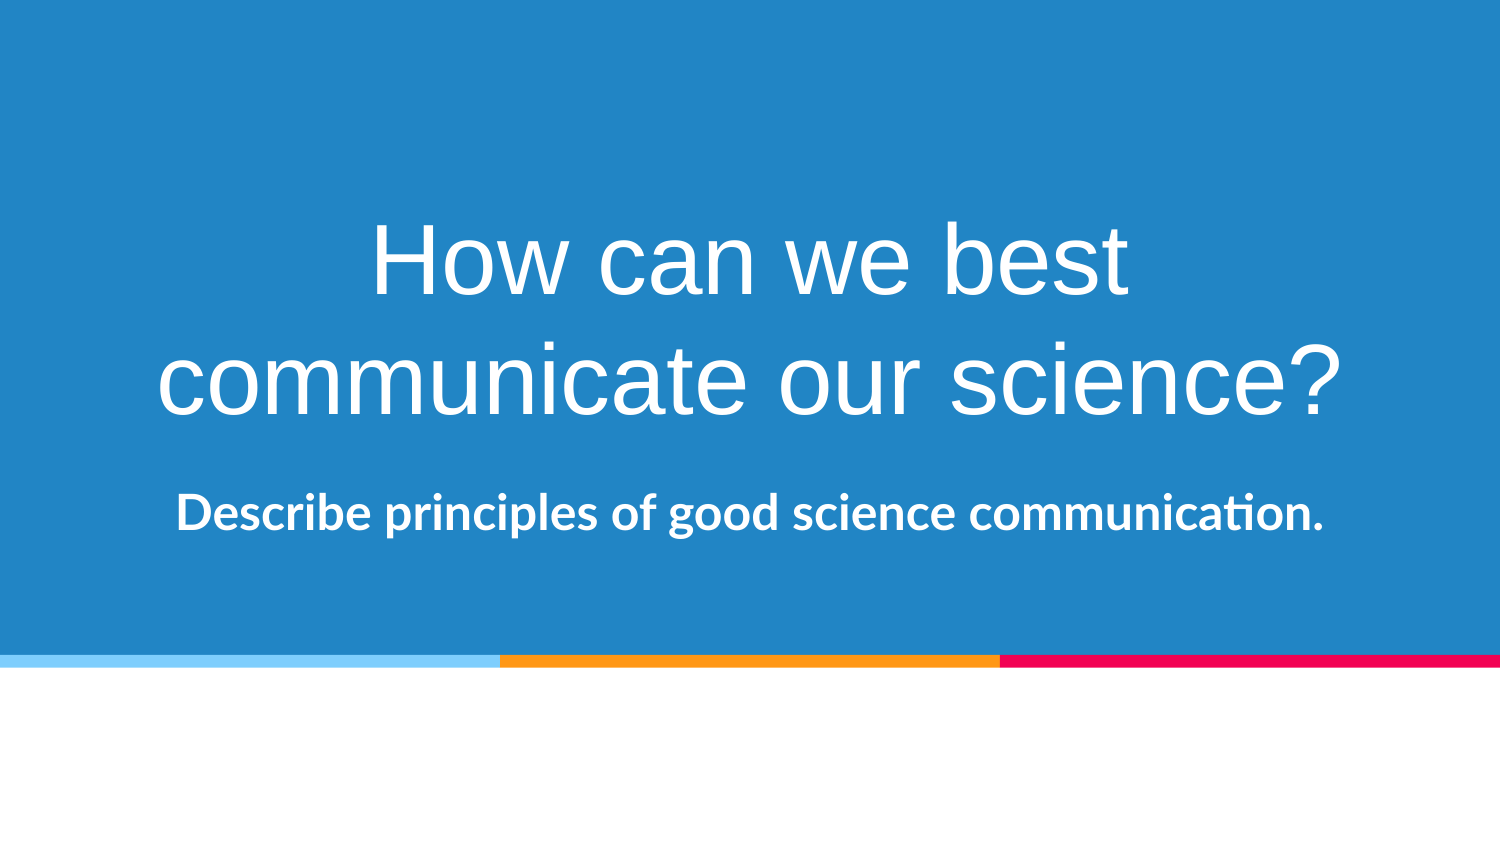

# How can we best communicate our science?
Describe principles of good science communication.